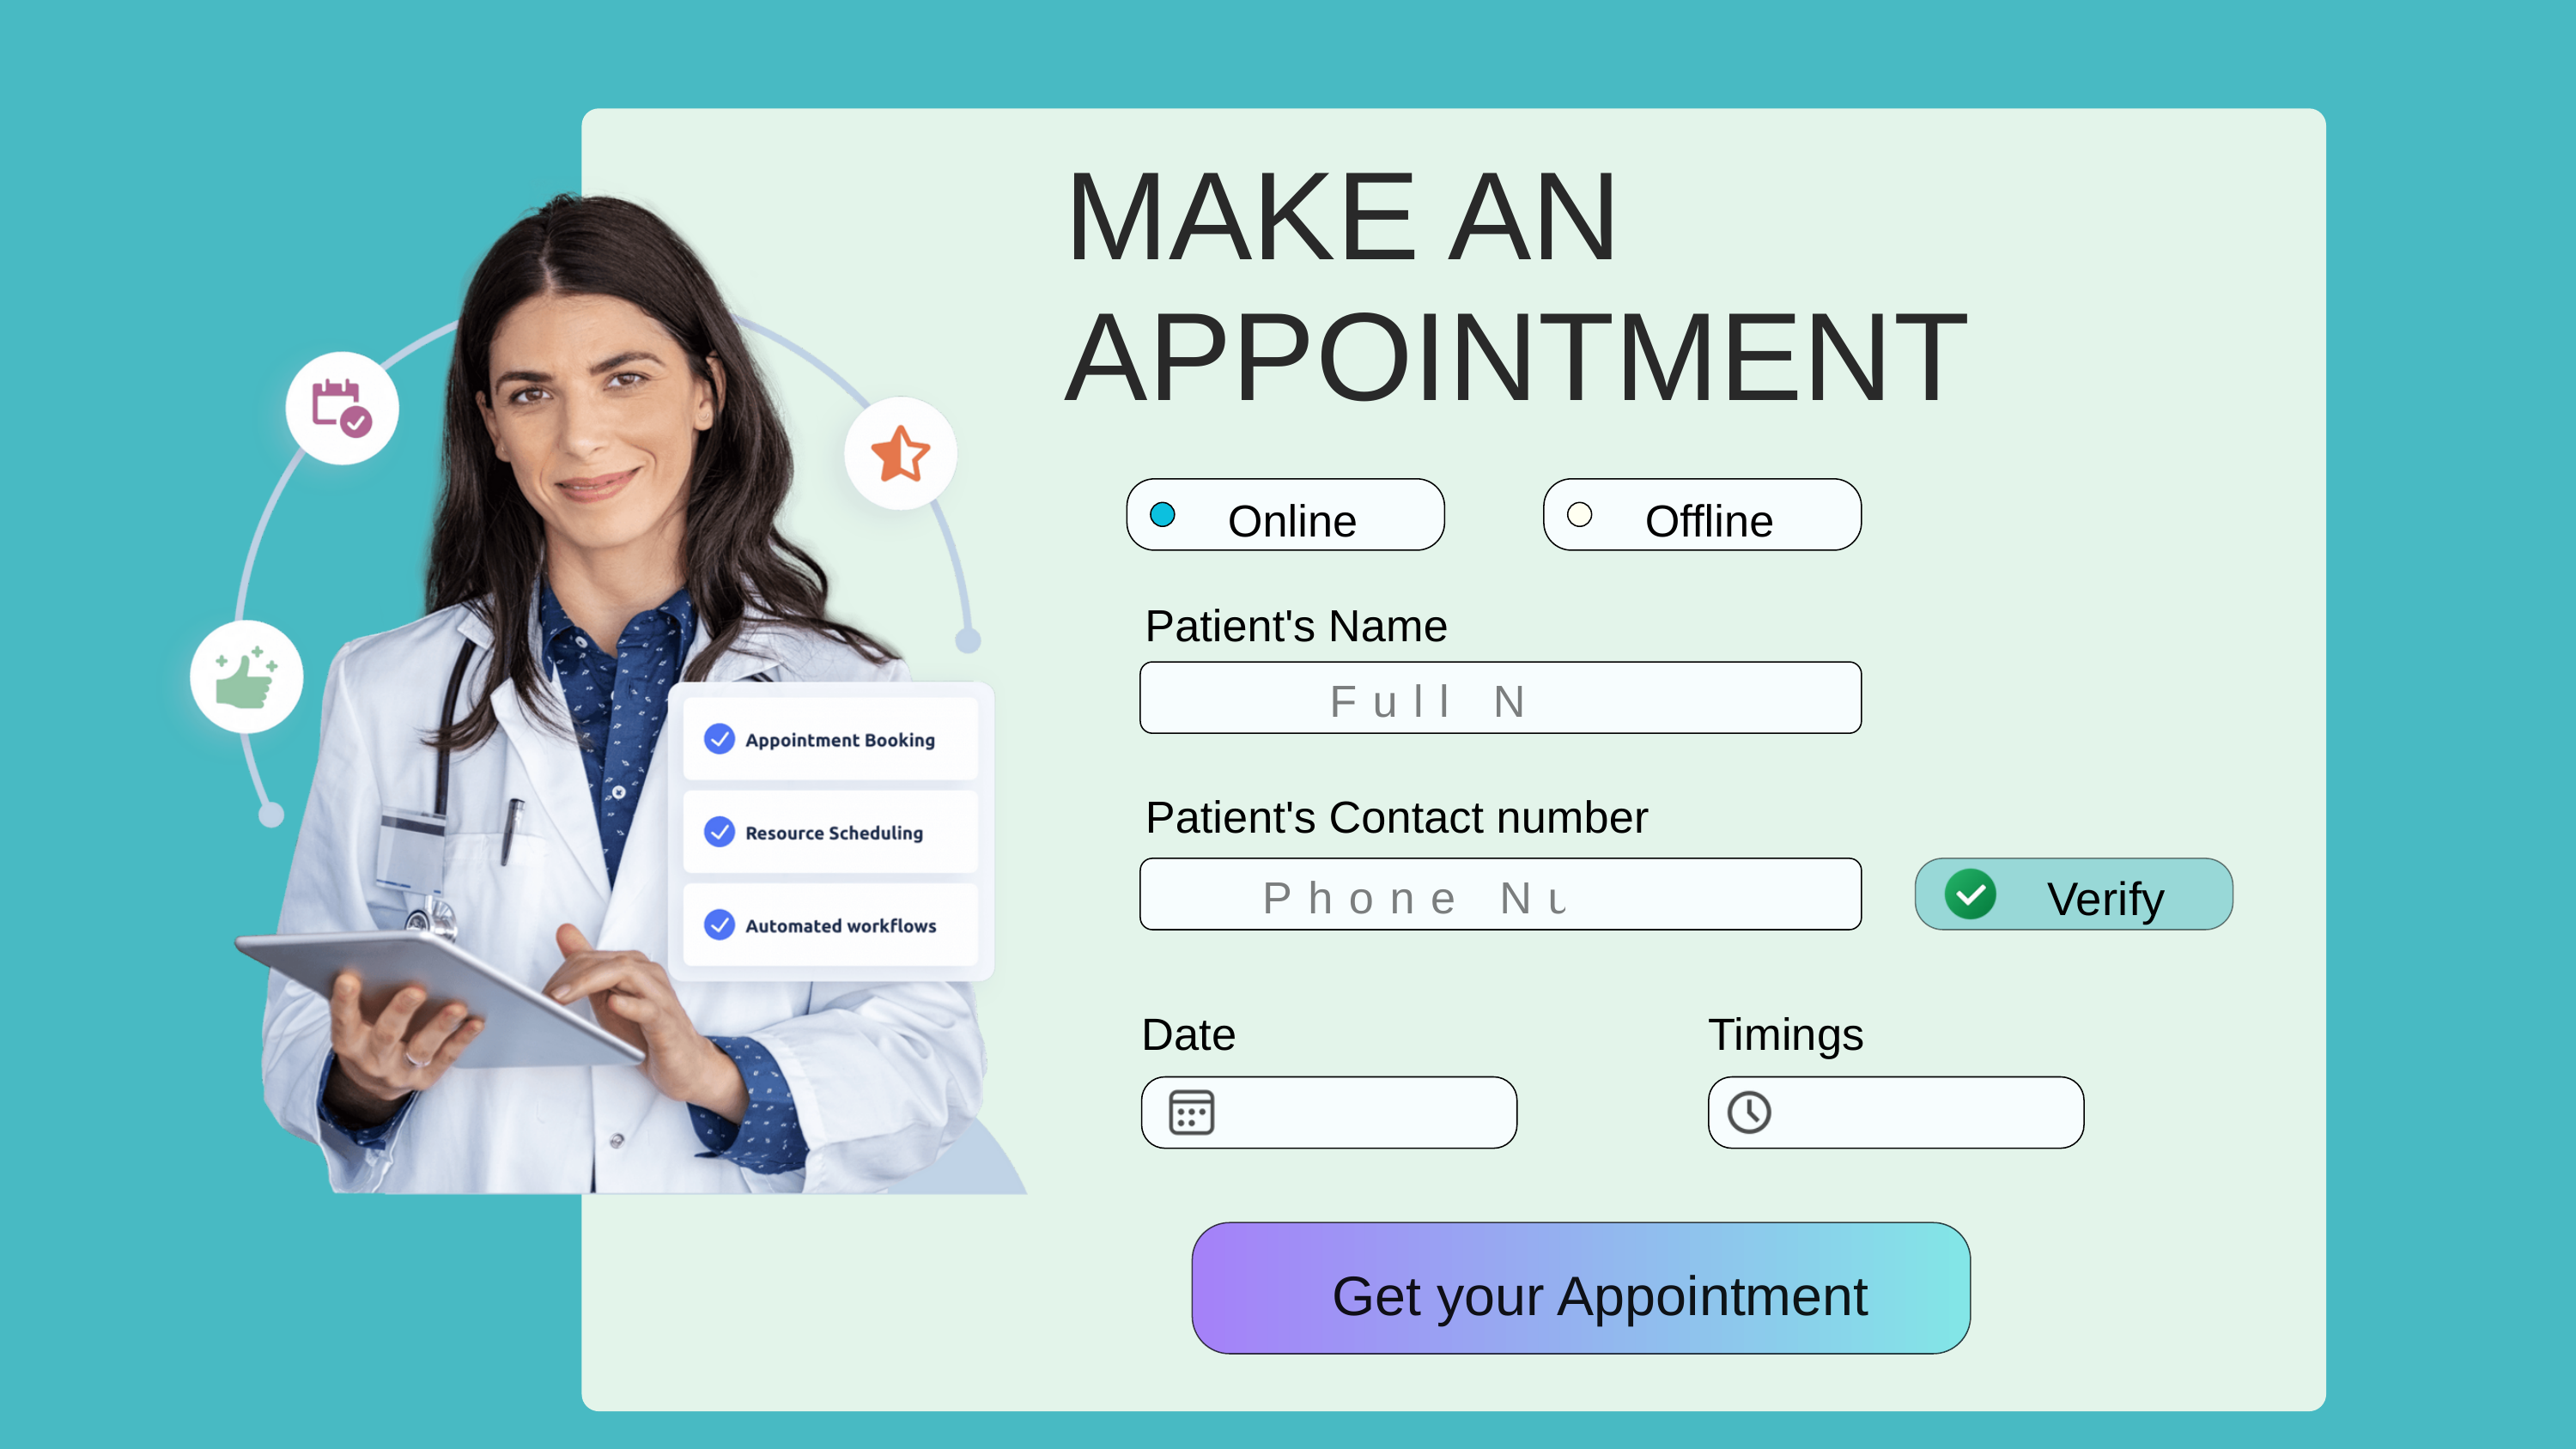

MAKE AN APPOINTMENT

Online
Offline

Patient's Name

Full Name
Patient's Contact number

Phone Number
Verify

Date
Timings

Get your Appointment